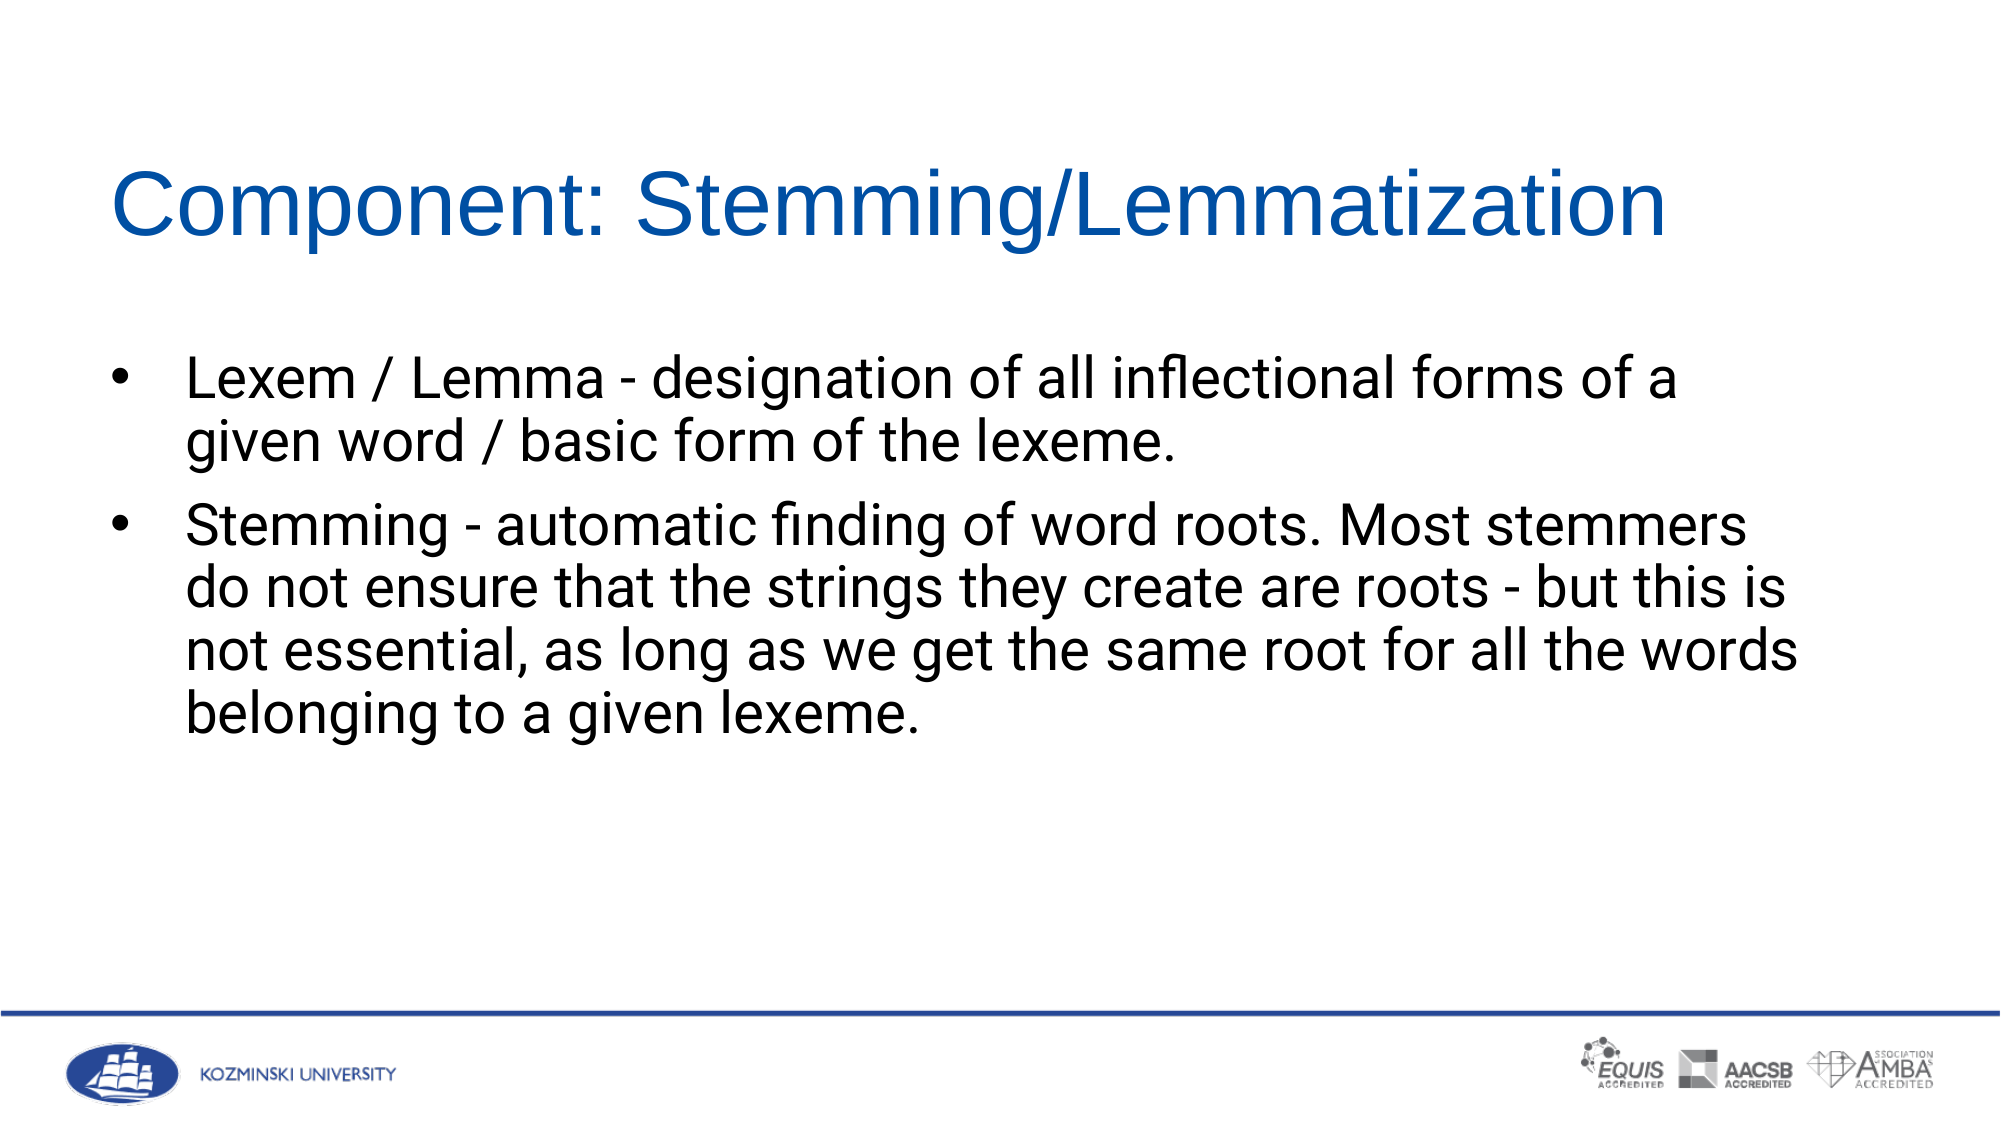

# Component: Stemming/Lemmatization
Lexem / Lemma - designation of all inflectional forms of a given word / basic form of the lexeme.
Stemming - automatic finding of word roots. Most stemmers do not ensure that the strings they create are roots - but this is not essential, as long as we get the same root for all the words belonging to a given lexeme.